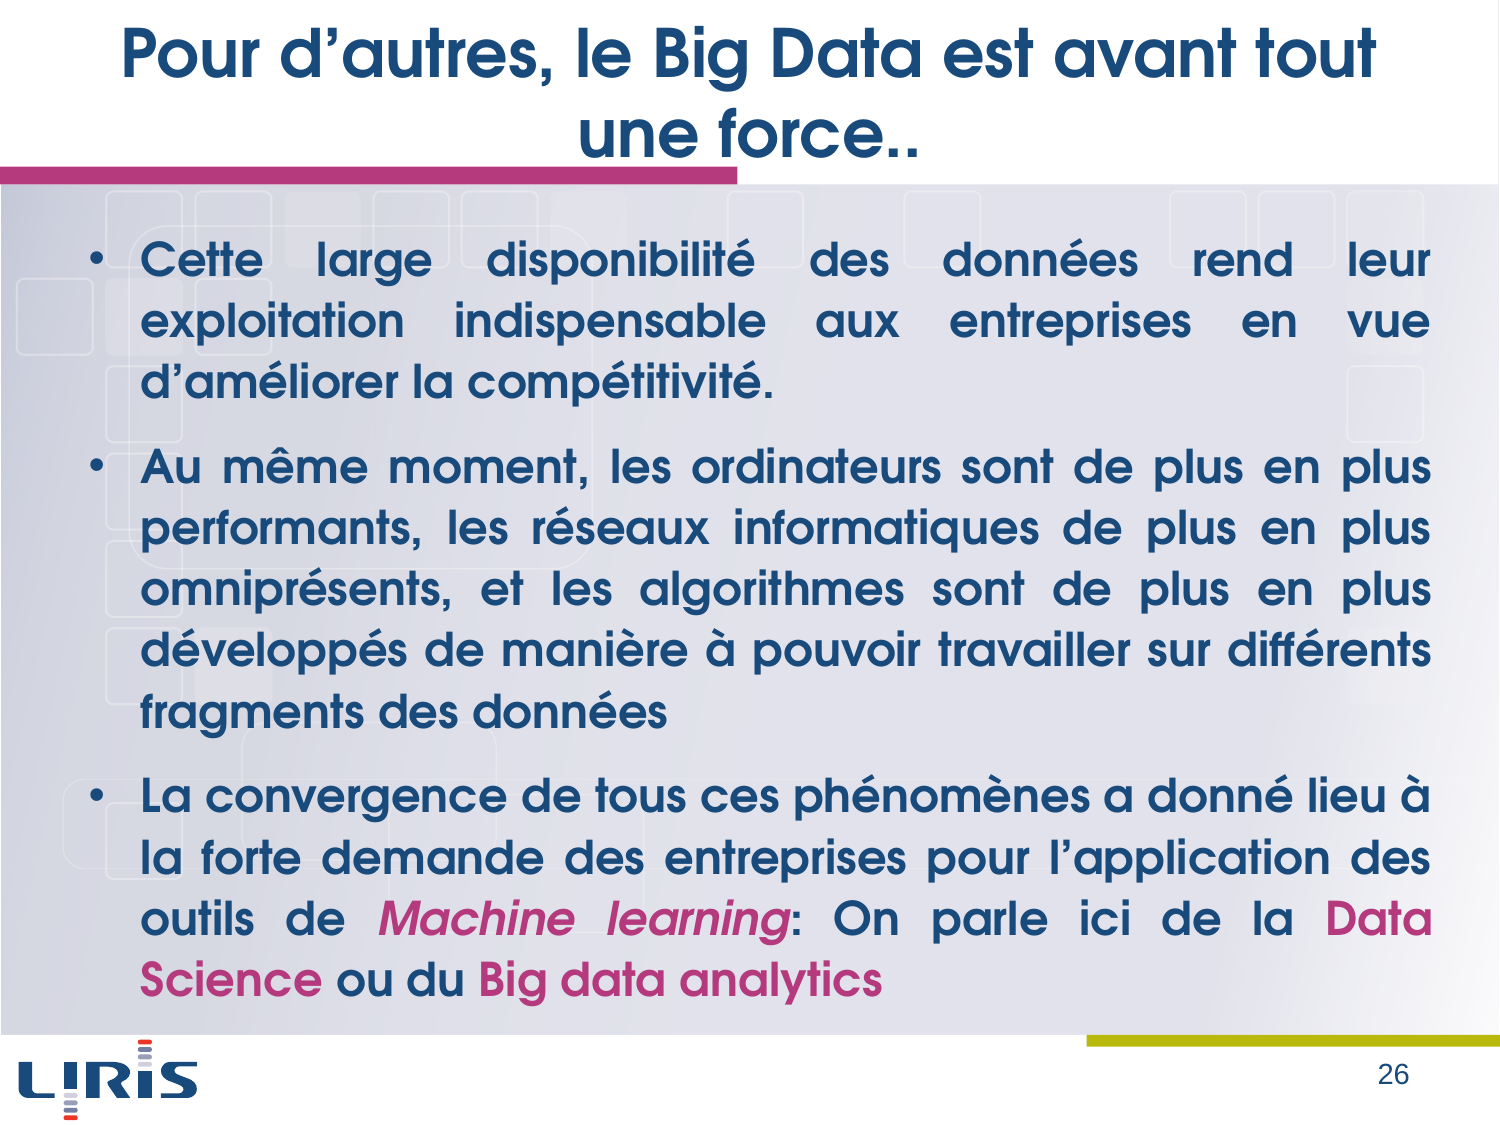

# Pour d’autres, le Big Data est avant tout une force..
Cette large disponibilité des données rend leur exploitation indispensable aux entreprises en vue d’améliorer la compétitivité.
Au même moment, les ordinateurs sont de plus en plus performants, les réseaux informatiques de plus en plus omniprésents, et les algorithmes sont de plus en plus développés de manière à pouvoir travailler sur différents fragments des données
La convergence de tous ces phénomènes a donné lieu à la forte demande des entreprises pour l’application des outils de Machine learning: On parle ici de la Data Science ou du Big data analytics
26